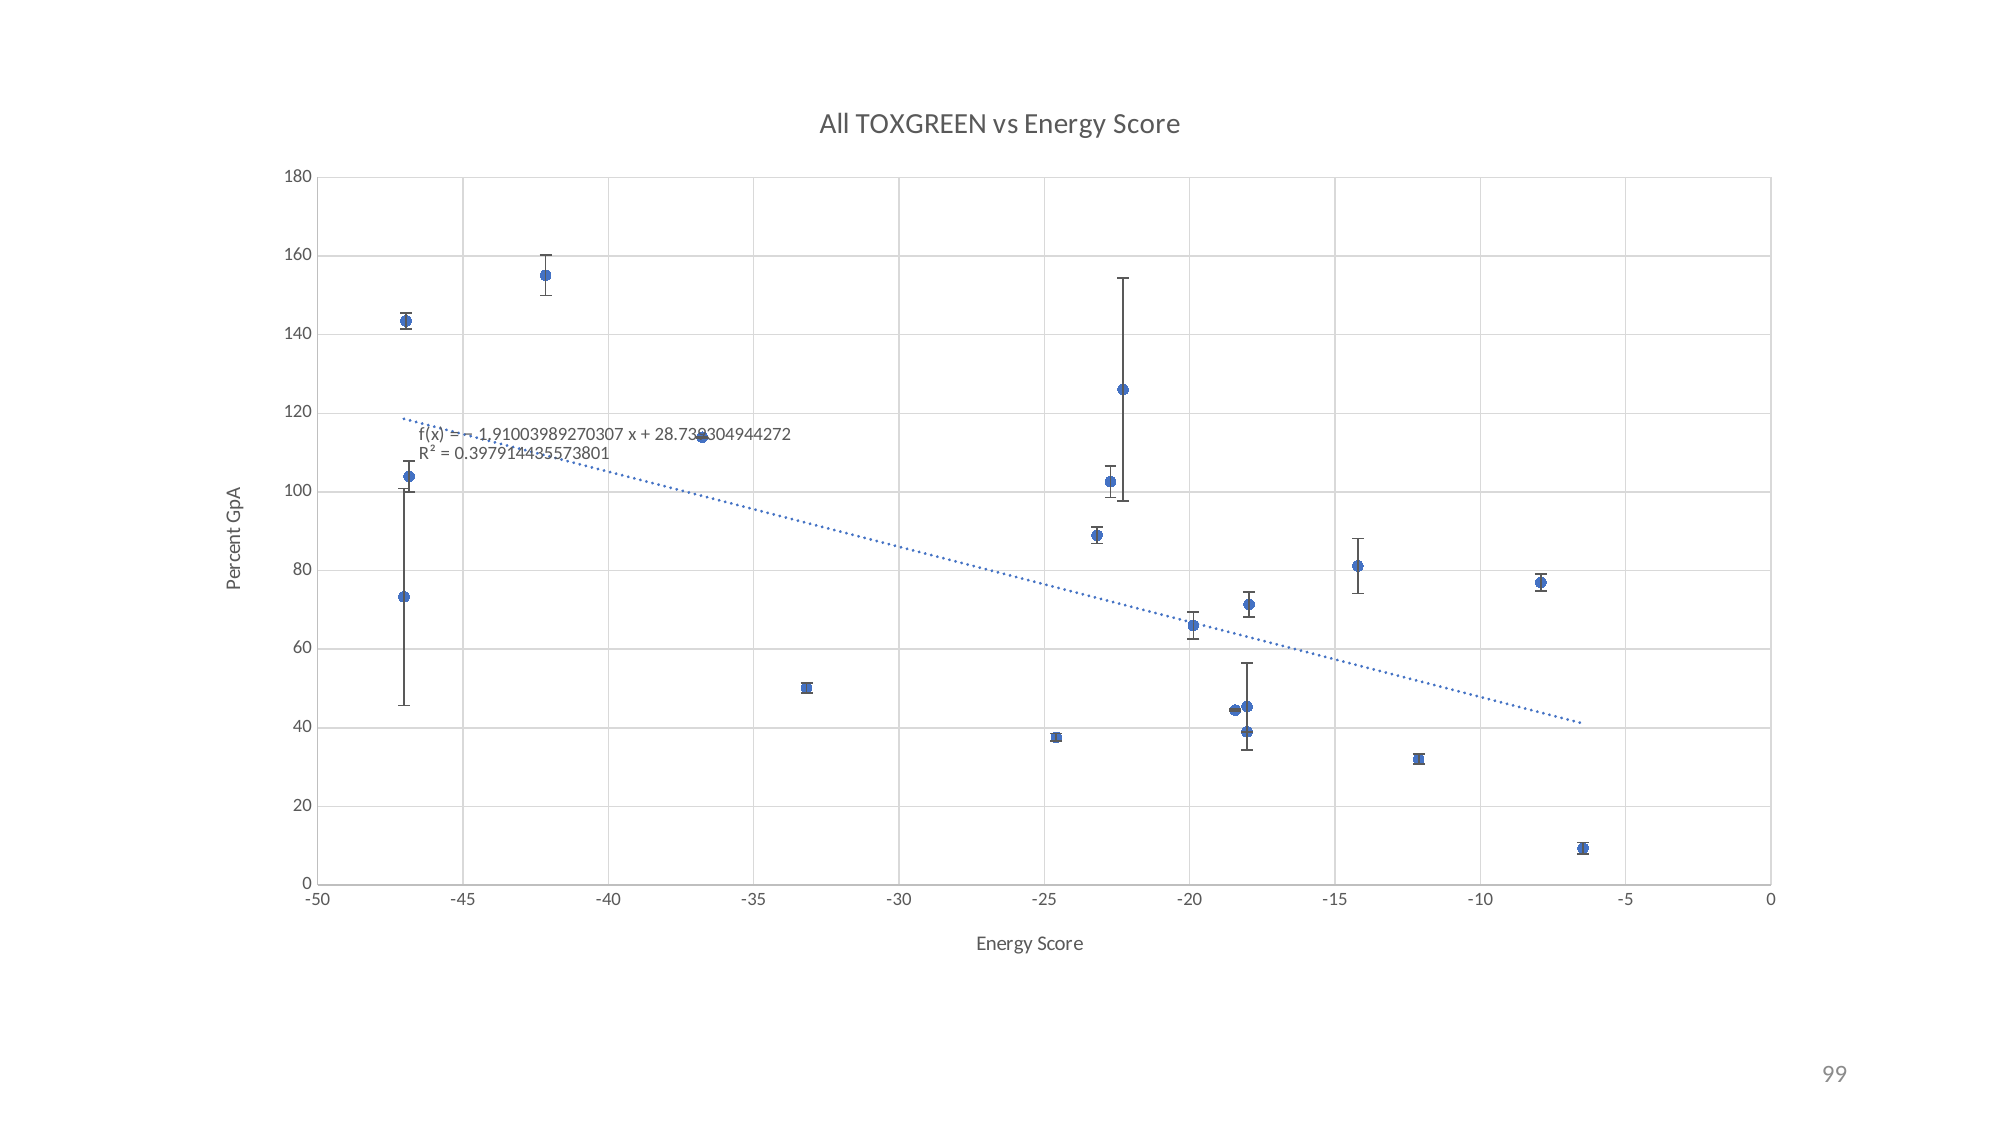

### Chart: All TOXGREEN vs Energy Score

| Category |  |
|---|---|
99